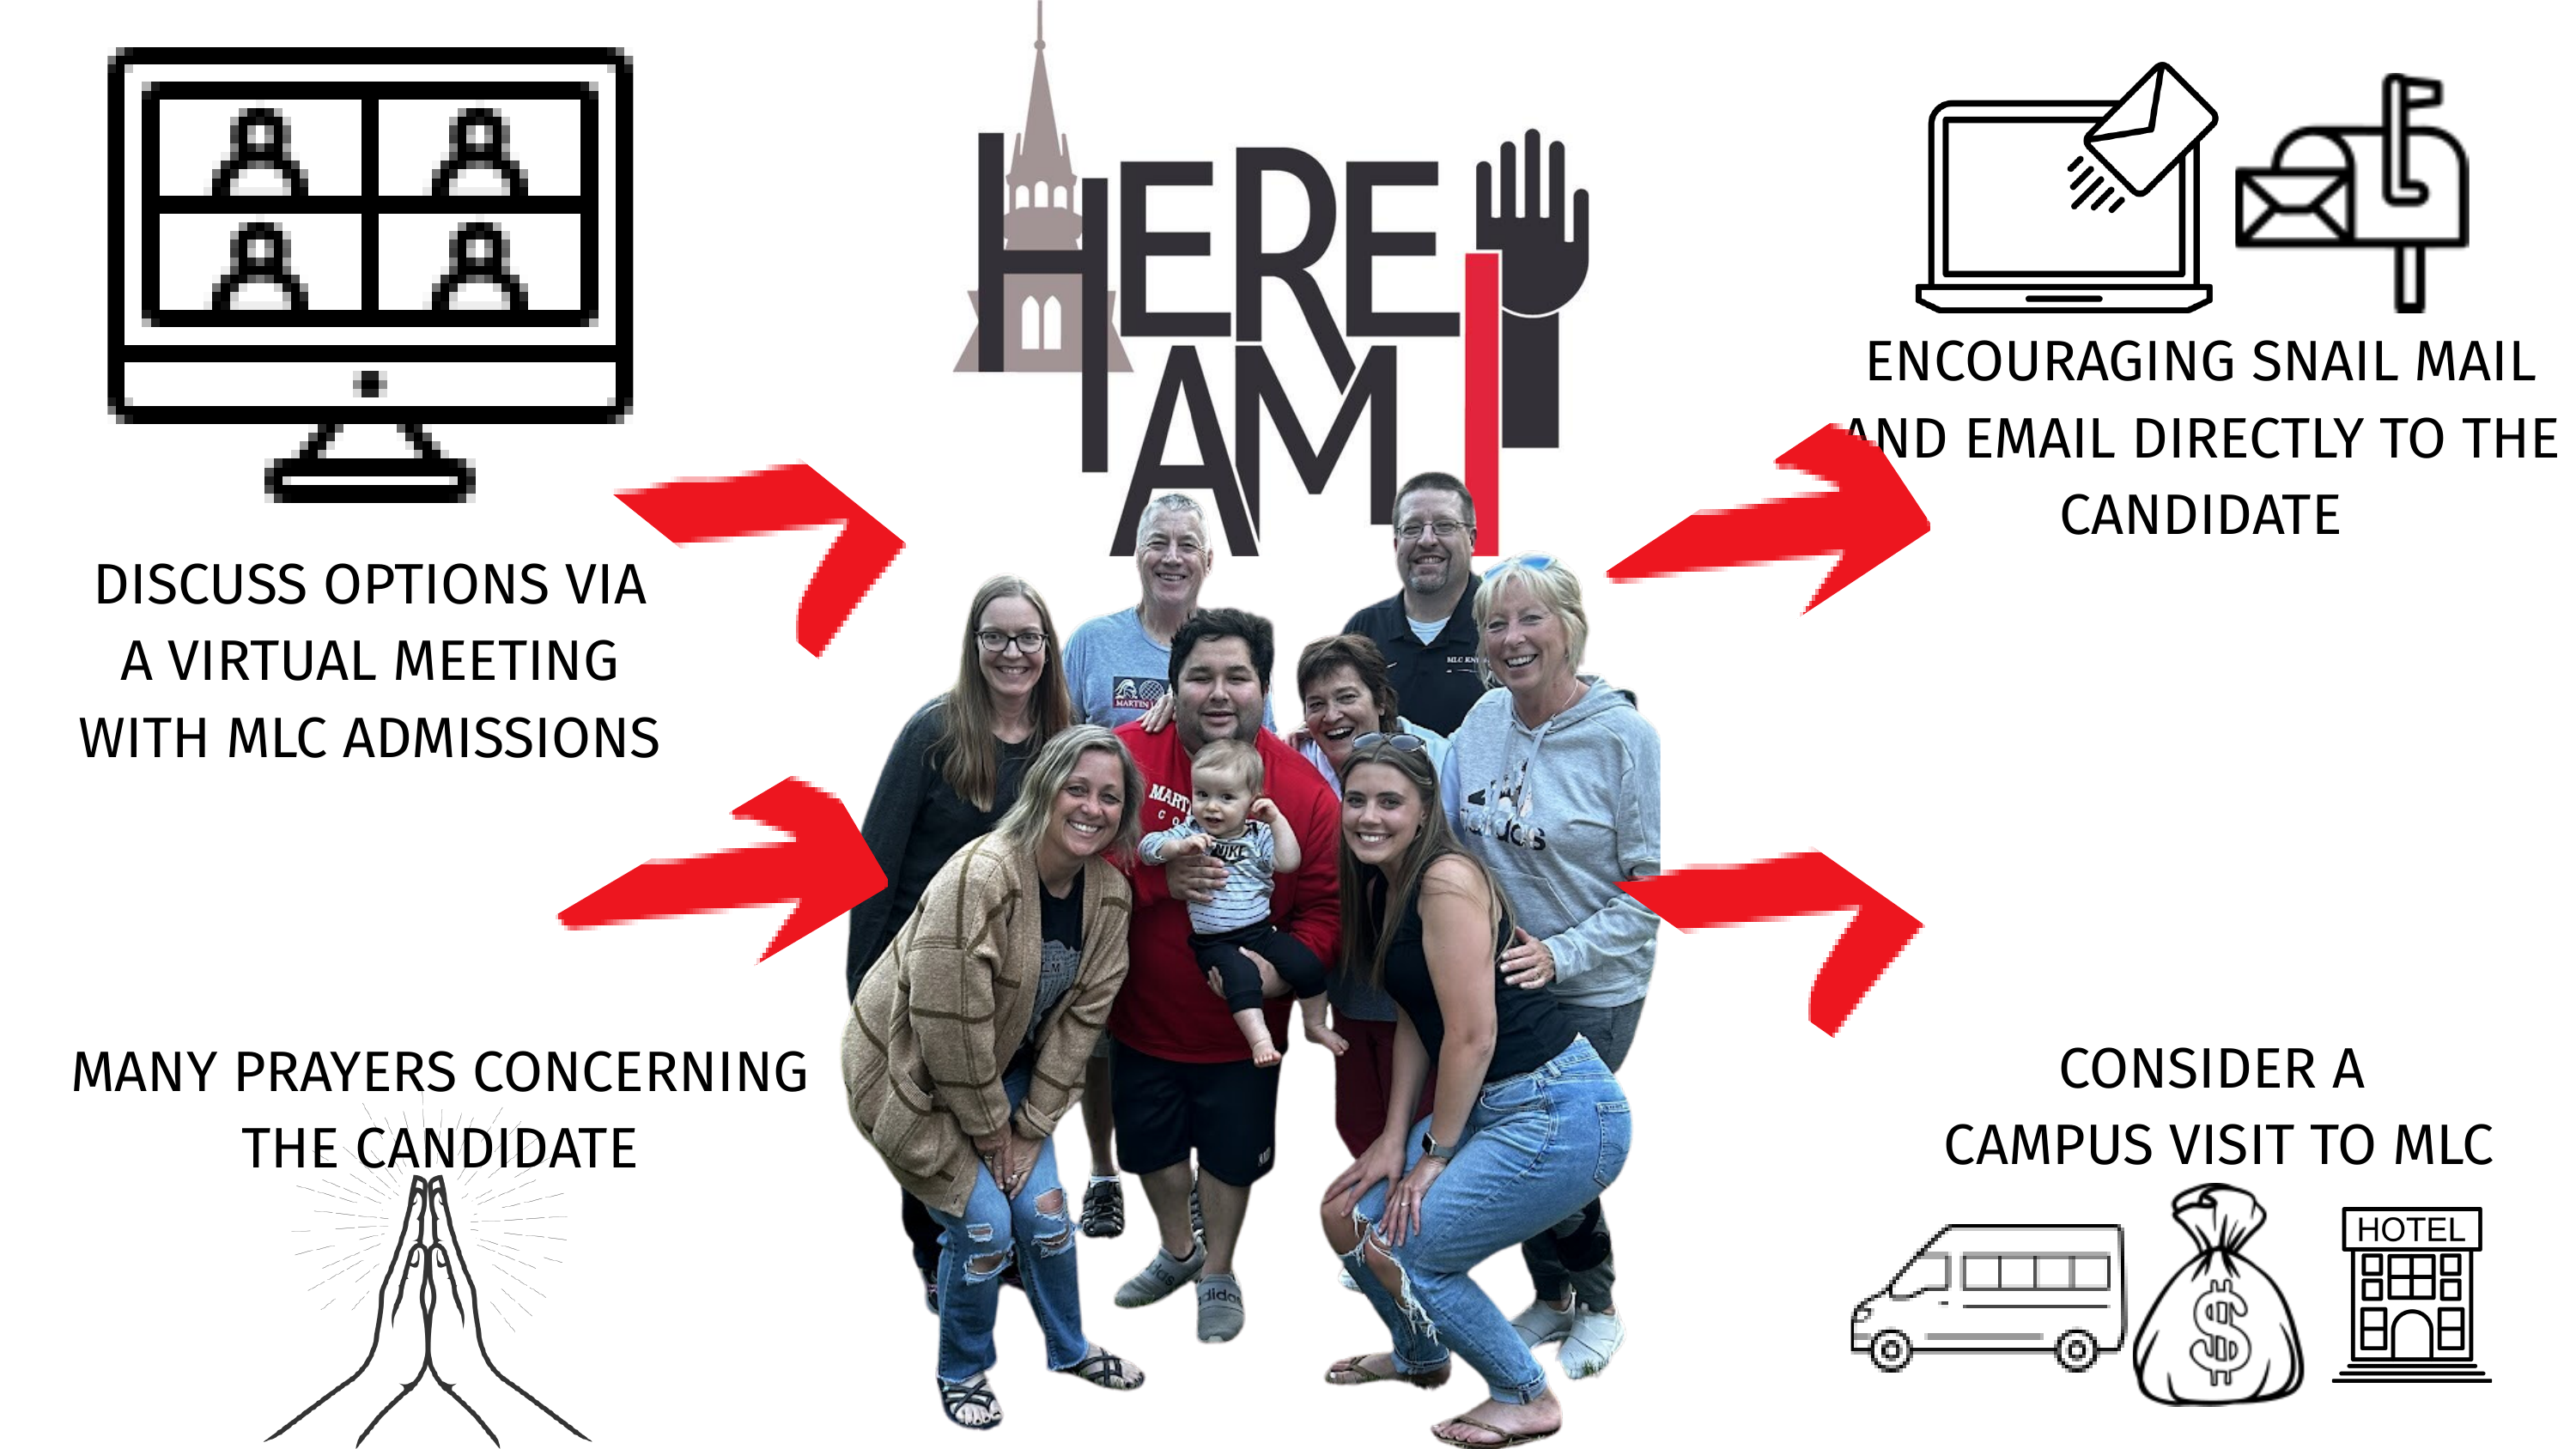

ENCOURAGING SNAIL MAIL AND EMAIL DIRECTLY TO THE CANDIDATE

DISCUSS OPTIONS VIA A VIRTUAL MEETING WITH MLC ADMISSIONS

CONSIDER A
CAMPUS VISIT TO MLC
MANY PRAYERS CONCERNING
THE CANDIDATE